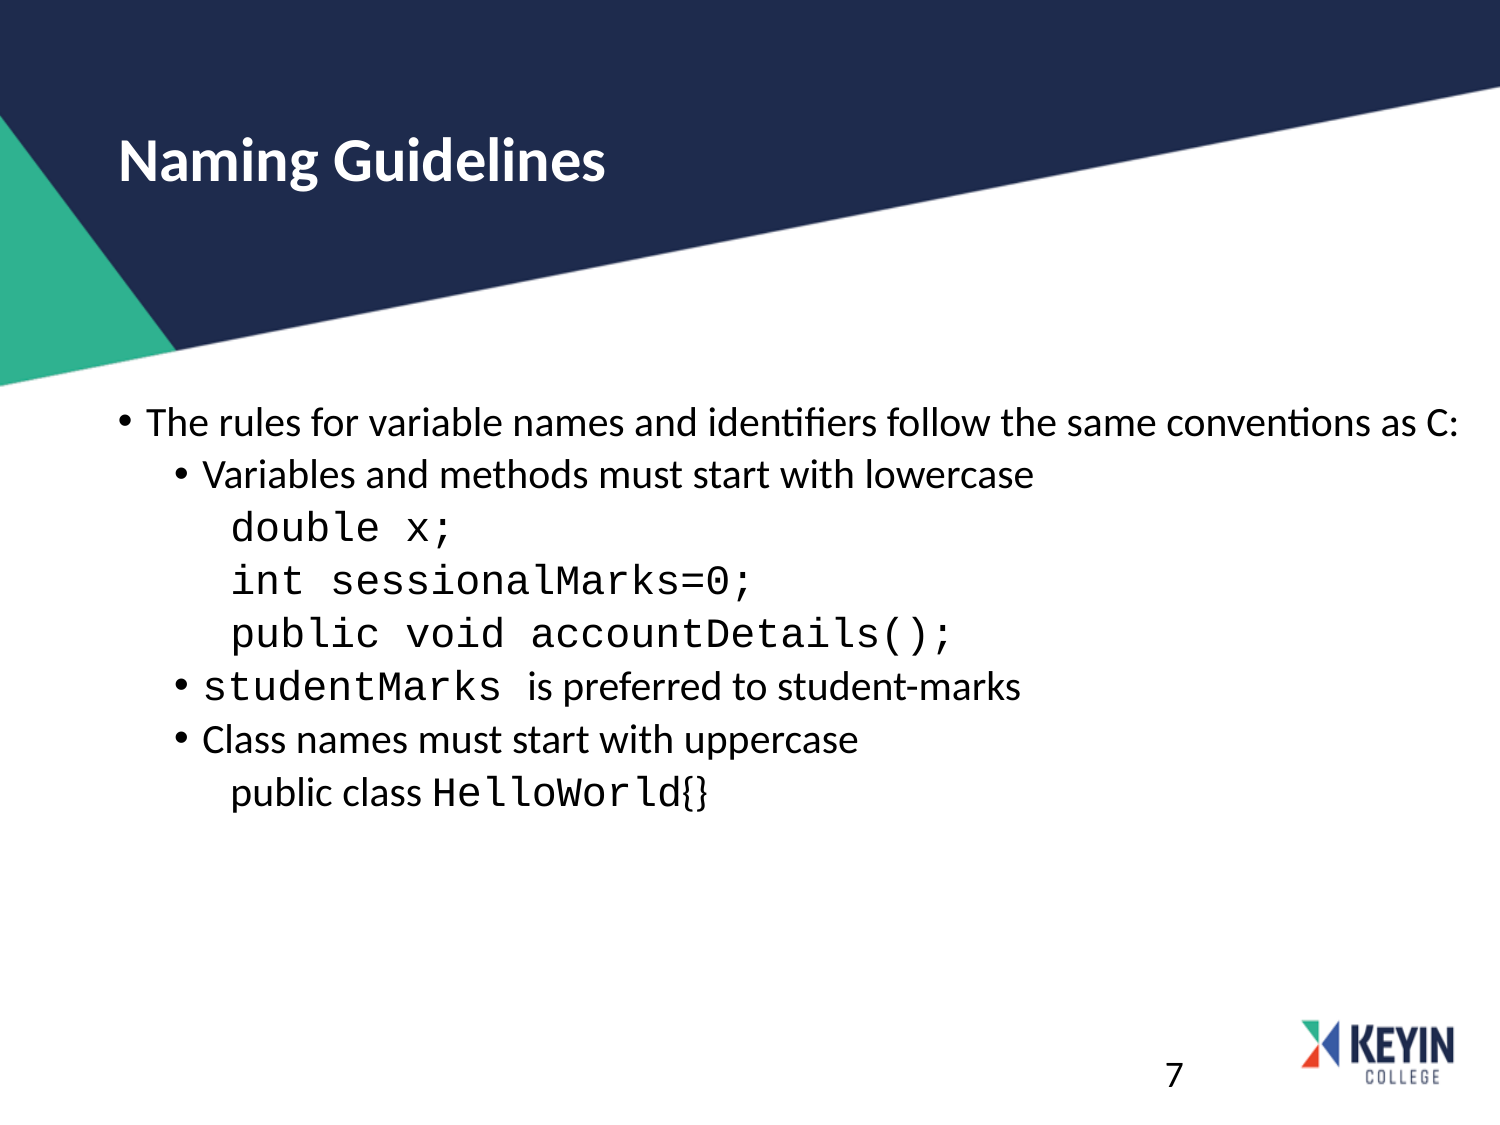

# Naming Guidelines
The rules for variable names and identifiers follow the same conventions as C:
Variables and methods must start with lowercase
double x;
int sessionalMarks=0;
public void accountDetails();
studentMarks is preferred to student-marks
Class names must start with uppercase
public class HelloWorld{}

7